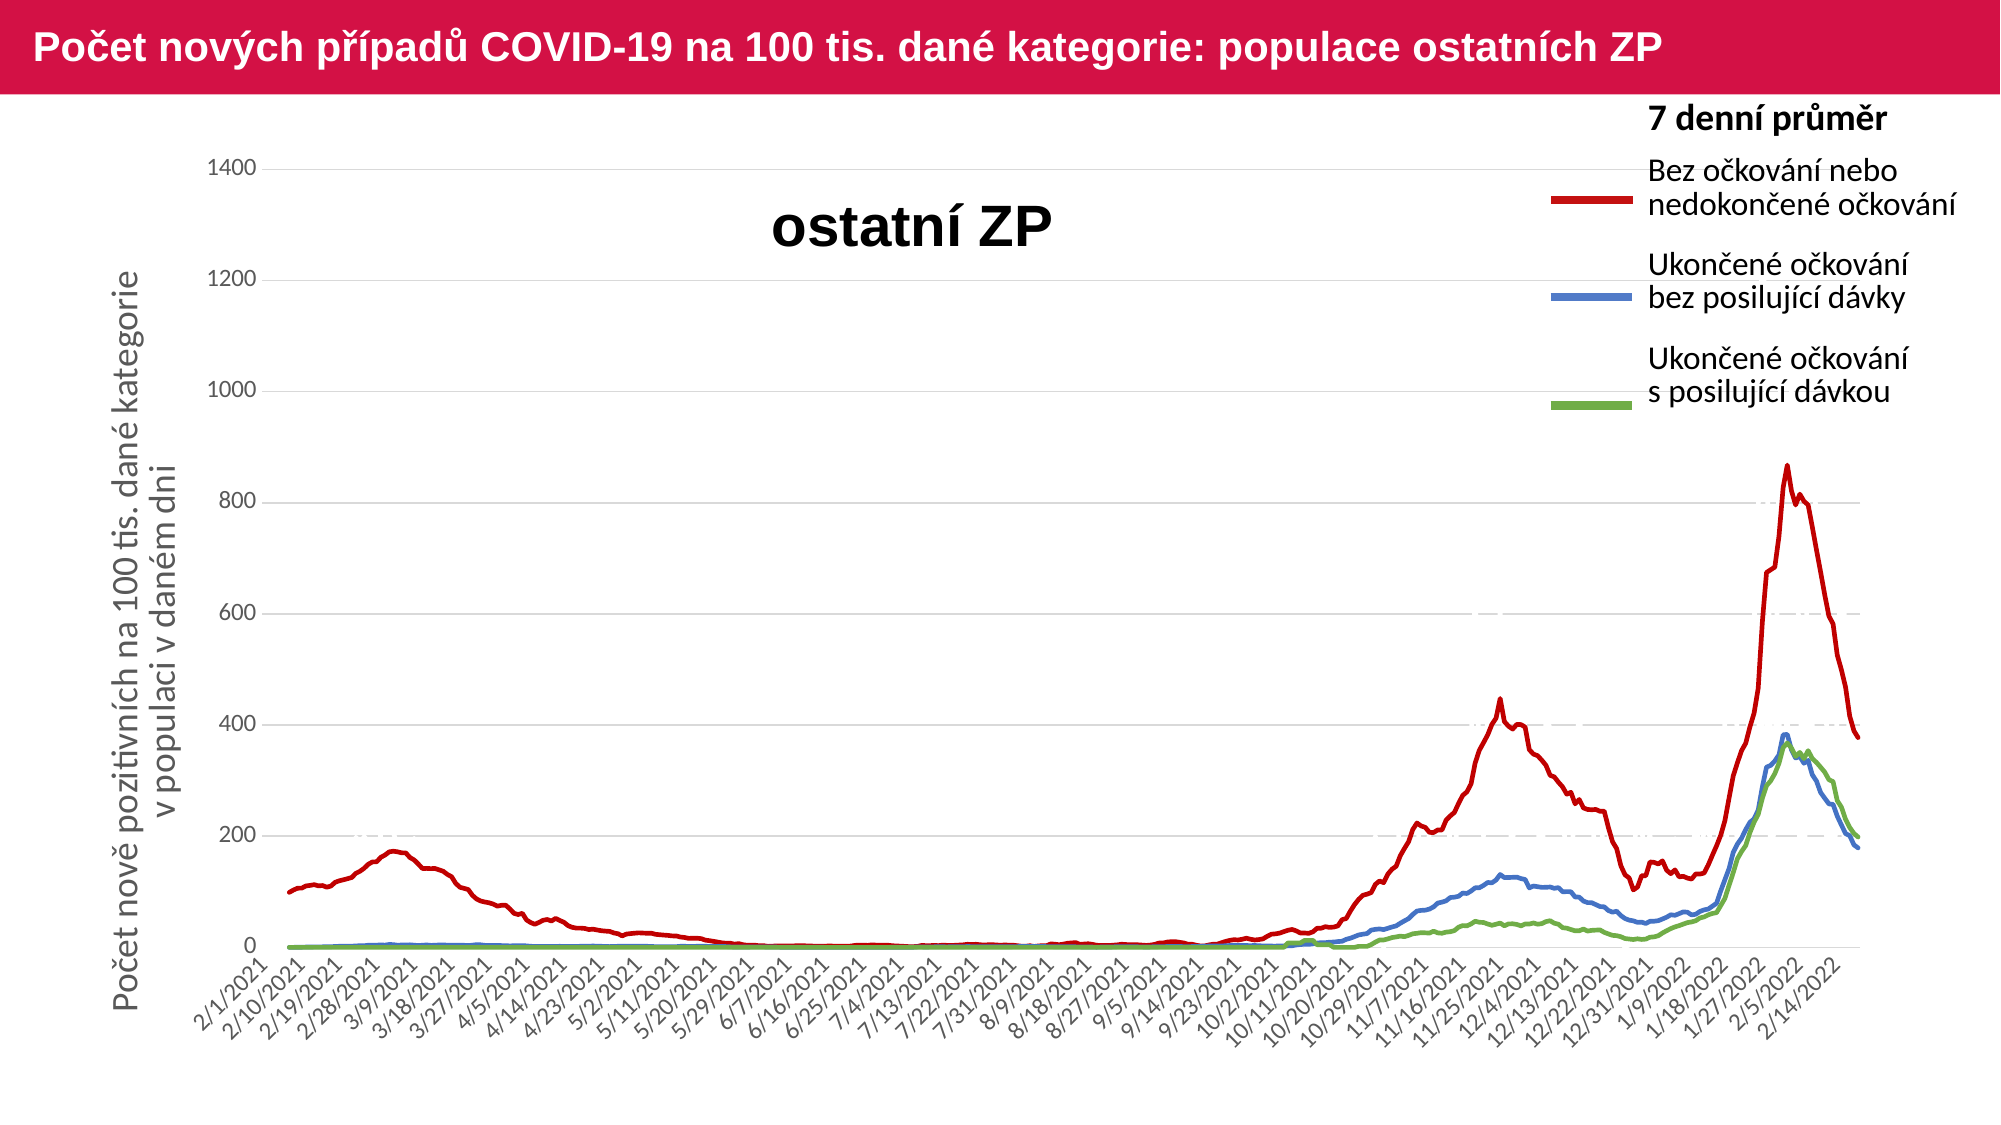

# Počet nových případů COVID-19 na 100 tis. dané kategorie: populace ostatních ZP
| 7 denní průměr |
| --- |
| Bez očkování nebo nedokončené očkování |
| Ukončené očkování bez posilující dávky |
| Ukončené očkování s posilující dávkou |

### Chart

| Category | Bez očkování | Ukončené očkování - bez posilující dávky | Ukončené očkování - s posilující dávkou |
|---|---|---|---|
| 44228 | 109.967880668517 | 0.0 | 0.0 |
| 44229 | 142.309797482211 | 0.0 | 0.0 |
| 44230 | 146.342000154044 | 0.0 | 0.0 |
| 44231 | 87.196467991169 | 0.0 | 0.0 |
| 44232 | 112.820626265084 | 0.0 | 0.0 |
| 44233 | 50.982521861527 | 0.0 | 0.0 |
| 44234 | 42.203933850886 | 0.0 | 0.0 |
| 44235 | 139.708512160228 | 0.0 | 0.0 |
| 44236 | 165.974166741938 | 2.168726957276 | 0.0 |
| 44237 | 146.543631076408 | 0.0 | 0.0 |
| 44238 | 115.135021980322 | 1.084586935065 | 0.0 |
| 44239 | 119.730665275736 | 1.084692814994 | 0.0 |
| 44240 | 60.598859315589 | 1.084798715598 | 0.0 |
| 44241 | 26.205138589448 | 0.0 | 0.0 |
| 44242 | 144.35090613552 | 1.085010578853 | 0.0 |
| 44243 | 145.345225968347 | 3.25538494927 | 0.0 |
| 44244 | 160.454366014237 | 0.0 | 0.0 |
| 44245 | 161.759526201129 | 4.341361233814 | 0.0 |
| 44246 | 139.560848529959 | 3.256339006599 | 0.0 |
| 44247 | 73.256170167423 | 2.17110476666 | 0.0 |
| 44248 | 40.061962502003 | 0.0 | 0.0 |
| 44249 | 158.831435048803 | 1.085776330076 | 0.0 |
| 44250 | 198.267909512729 | 7.601177096567 | 0.0 |
| 44251 | 187.028068167543 | 1.0859885754 | 0.0 |
| 44252 | 199.132854096346 | 4.344378916729 | 0.0 |
| 44253 | 189.99728575306 | 9.775914319542 | 0.0 |
| 44254 | 102.985138672349 | 3.258956699328 | 0.0 |
| 44255 | 41.496744651928 | 1.086425118148 | 0.0 |
| 44256 | 214.93587986671 | 2.172685004128 | 0.0 |
| 44257 | 226.52358894681 | 6.517559391259 | 0.0 |
| 44258 | 227.617602427921 | 8.689418460669 | 0.0 |
| 44259 | 206.899587668197 | 2.171953563632 | 0.0 |
| 44260 | 182.92053282981 | 2.171576238612 | 0.0 |
| 44261 | 89.993066108021 | 6.513597134017 | 0.0 |
| 44262 | 39.83182119938 | 1.085410990871 | 0.0 |
| 44263 | 156.98354634717 | 4.340842991708 | 0.0 |
| 44264 | 196.291284369562 | 2.17004470292 | 0.0 |
| 44265 | 176.077354661573 | 3.254502061184 | 0.0 |
| 44266 | 151.378896882494 | 6.507874528179 | 0.0 |
| 44267 | 183.59668924003 | 6.506674763861 | 0.0 |
| 44268 | 87.279731539584 | 1.084257662991 | 0.0 |
| 44269 | 42.138213339754 | 2.168139194536 | 0.0 |
| 44270 | 138.84487104028 | 8.671052774194 | 0.0 |
| 44271 | 178.603862686928 | 2.167363835367 | 0.0 |
| 44272 | 136.688790000455 | 0.0 | 0.0 |
| 44273 | 121.815662448799 | 6.499837504062 | 0.0 |
| 44274 | 100.86961837661 | 6.498711088967 | 0.0 |
| 44275 | 38.20176644968 | 1.082919116771 | 0.0 |
| 44276 | 27.50527184377 | 1.082731515066 | 0.0 |
| 44277 | 124.309392265193 | 4.330175913396 | 0.0 |
| 44278 | 106.356742092607 | 7.576495546102 | 0.0 |
| 44279 | 89.812477740441 | 6.492944333823 | 0.0 |
| 44280 | 96.701239959447 | 4.327880204275 | 0.0 |
| 44281 | 88.030936586286 | 0.0 | 0.0 |
| 44282 | 28.316579357213 | 1.081595569784 | 0.0 |
| 44283 | 11.023101270806 | 0.0 | 0.0 |
| 44284 | 98.540958072411 | 4.324838629458 | 0.0 |
| 44285 | 117.101653860344 | 5.405113237122 | 0.0 |
| 44286 | 90.845675908051 | 5.404120101165 | 0.0 |
| 44287 | 50.813008130081 | 2.16087731619 | 0.0 |
| 44288 | 31.577722747594 | 1.080053570657 | 0.0 |
| 44289 | 13.316909145387 | 3.239006272875 | 0.0 |
| 44290 | 26.660890140469 | 0.0 | 0.0 |
| 44291 | 15.181161864921 | 1.078888313481 | 0.0 |
| 44292 | 83.722042817844 | 0.0 | 0.0 |
| 44293 | 69.27486534698 | 4.312482480539 | 0.0 |
| 44294 | 73.723012111637 | 2.155451135922 | 0.0 |
| 44295 | 58.932780912922 | 1.077342411738 | 0.0 |
| 44296 | 23.268301413996 | 2.153919055721 | 0.0 |
| 44297 | 7.166018739139 | 0.0 | 0.0 |
| 44298 | 49.017827965578 | 1.076182994156 | 0.0 |
| 44299 | 57.015688510419 | 2.15160186759 | 0.0 |
| 44300 | 46.669653524492 | 1.075419144611 | 0.0 |
| 44301 | 30.407845224067 | 3.22511287895 | 0.0 |
| 44302 | 38.231414753502 | 2.149289659767 | 0.0 |
| 44303 | 13.430287216285 | 2.148527721378 | 0.0 |
| 44304 | 7.693047408404 | 1.073883161512 | 0.0 |
| 44305 | 44.327949735959 | 3.220508196193 | 0.0 |
| 44306 | 43.143176514423 | 2.146222112526 | 0.0 |
| 44307 | 51.601635374905 | 2.145462347135 | 0.0 |
| 44308 | 20.147479550308 | 2.14470311947 | 0.0 |
| 44309 | 28.712647921409 | 0.0 | 0.0 |
| 44310 | 8.262243612252 | 0.0 | 0.0 |
| 44311 | 4.143703642315 | 0.0 | 0.0 |
| 44312 | 25.088331835002 | 4.283297282247 | 0.0 |
| 44313 | 33.823063101152 | 4.281784219484 | 0.0 |
| 44314 | 23.524379811804 | 2.140113211988 | 0.0 |
| 44315 | 43.232960809321 | 3.209036647198 | 0.0 |
| 44316 | 35.041611914148 | 1.069301425378 | 0.0 |
| 44317 | 13.167423793534 | 0.0 | 0.0 |
| 44318 | 8.796815552769 | 0.0 | 0.0 |
| 44319 | 22.131728045325 | 3.207424117691 | 0.0 |
| 44320 | 31.182484353074 | 3.207664178944 | 0.0 |
| 44321 | 24.647650630755 | 0.0 | 0.0 |
| 44322 | 29.295774647887 | 1.069370034112 | 0.0 |
| 44323 | 29.473111453704 | 2.138877303303 | 0.0 |
| 44324 | 9.086365907955 | 0.0 | 0.0 |
| 44325 | 4.550211584838 | 0.0 | 0.0 |
| 44326 | 15.974076356084 | 3.209002321178 | 0.0 |
| 44327 | 29.798060833887 | 2.139495079161 | 0.0 |
| 44328 | 11.522330276075 | 4.279264822303 | 0.0 |
| 44329 | 23.140648863794 | 1.069896327045 | 0.0 |
| 44330 | 18.579158828584 | 1.069965012144 | 0.0 |
| 44331 | 11.620070185223 | 0.0 | 0.0 |
| 44332 | 4.651920080013 | 1.070113860114 | 0.0 |
| 44333 | 9.324444030024 | 4.280776104707 | 0.0 |
| 44334 | 11.6789685135 | 2.14052549901 | 0.0 |
| 44335 | 4.682415189754 | 1.070342937877 | 0.0 |
| 44336 | 14.082854125102 | 2.140823360664 | 0.0 |
| 44337 | 9.420631182289 | 0.0 | 0.0 |
| 44338 | 2.356267672007 | 0.0 | 0.0 |
| 44339 | 0.0 | 0.0 | 0.0 |
| 44340 | 9.452019187598 | 1.070721130681 | 0.0 |
| 44341 | 0.0 | 0.0 | 0.0 |
| 44342 | 11.87648456057 | 1.070870189115 | 0.0 |
| 44343 | 0.0 | 1.070938999314 | 0.0 |
| 44344 | 2.391143205566 | 1.071019289057 | 0.0 |
| 44345 | 2.403961728929 | 1.071088118419 | 0.0 |
| 44346 | 0.0 | 0.0 | 0.0 |
| 44347 | 2.415108921412 | 1.071237279057 | 0.0 |
| 44348 | 2.433208428633 | 0.0 | 0.0 |
| 44349 | 2.448280083241 | 0.0 | 0.0 |
| 44350 | 2.472615780233 | 1.071306136441 | 0.0 |
| 44351 | 4.983926835954 | 0.0 | 0.0 |
| 44352 | 2.497440123873 | 0.0 | 0.0 |
| 44353 | 0.0 | 0.0 | 0.0 |
| 44354 | 2.51870135758 | 1.071375002678 | 0.0 |
| 44355 | 2.536719007635 | 0.0 | 0.0 |
| 44356 | 5.10973148361 | 0.0 | 0.0 |
| 44357 | 2.577319587628 | 0.0 | 0.0 |
| 44358 | None | None | 0.0 |
| 44359 | 2.611852587039 | 0.0 | 0.0 |
| 44360 | 0.0 | 0.0 | 0.0 |
| 44361 | 0.0 | 0.0 | 0.0 |
| 44362 | None | None | 0.0 |
| 44363 | 2.673224978614 | 0.0 | 0.0 |
| 44364 | 5.386189809328 | 0.0 | 0.0 |
| 44365 | 0.0 | 0.0 | 0.0 |
| 44366 | 2.727024815925 | 0.0 | 0.0 |
| 44367 | 2.73209114256 | 0.0 | 0.0 |
| 44368 | None | None | 0.0 |
| 44369 | 2.762736213946 | 0.0 | 0.0 |
| 44370 | 8.336575334852 | 0.0 | 0.0 |
| 44371 | 5.595188138201 | 0.0 | 0.0 |
| 44372 | None | None | 0.0 |
| 44373 | 2.831898504757 | 0.0 | 0.0 |
| 44374 | 5.674241779442 | 0.0 | 0.0 |
| 44375 | 0.0 | 0.0 | 0.0 |
| 44376 | 2.873232961728 | 0.0 | 0.0 |
| 44377 | None | None | 0.0 |
| 44378 | 0.0 | 0.0 | 0.0 |
| 44379 | 2.936857562408 | 1.071673525377 | 0.0 |
| 44380 | None | None | 0.0 |
| 44381 | 0.0 | 0.0 | 0.0 |
| 44382 | 0.0 | 0.0 | 0.0 |
| 44383 | 2.989894157746 | 0.0 | 0.0 |
| 44384 | 0.0 | 1.071214328562 | 0.0 |
| 44385 | 6.06777706987 | 3.213367609254 | 0.0 |
| 44386 | 12.244398187829 | 0.0 | 0.0 |
| 44387 | 0.0 | 0.0 | 0.0 |
| 44388 | 0.0 | 1.070847254347 | 0.0 |
| 44389 | 3.095783542814 | 1.070755525098 | 0.0 |
| 44390 | 0.0 | 0.0 | 0.0 |
| 44391 | 6.282788301448 | 2.141144227475 | 0.0 |
| 44392 | 3.167664480978 | 1.070480431617 | 0.0 |
| 44393 | 9.582521480818 | 2.140800445286 | 0.0 |
| 44394 | 3.202254387088 | 0.0 | 0.0 |
| 44395 | 3.207184092366 | 0.0 | 0.0 |
| 44396 | 6.424877124224 | 2.140250623347 | 0.0 |
| 44397 | 6.437284753291 | 3.210101118185 | 0.0 |
| 44398 | 3.241701244813 | 0.0 | 0.0 |
| 44399 | 6.5278412429 | 1.069850541879 | 0.0 |
| 44400 | 3.286554704703 | 1.069758983301 | 0.0 |
| 44401 | 0.0 | 0.0 | 0.0 |
| 44402 | 6.600442229629 | 0.0 | 0.0 |
| 44403 | 6.640106241699 | 1.06948440157 | 0.0 |
| 44404 | 3.338563749874 | 3.208178716942 | 0.0 |
| 44405 | 0.0 | 1.069301425378 | 0.0 |
| 44406 | 10.160192366308 | 1.069209960759 | 0.0 |
| 44407 | 0.0 | 1.069118511787 | 0.0 |
| 44408 | 0.0 | 1.069027078455 | 0.0 |
| 44409 | 0.0 | 1.069198528782 | 0.0 |
| 44410 | 0.0 | 2.138740068225 | 0.0 |
| 44411 | 3.488696622941 | 3.208624783417 | 0.0 |
| 44412 | 7.0323488045 | 1.069713209888 | 0.0 |
| 44413 | 0.0 | 1.069884880386 | 0.0 |
| 44414 | 7.142346975216 | 2.140113211988 | 0.0 |
| 44415 | 3.585385966799 | 0.0 | 0.0 |
| 44416 | 0.0 | 0.0 | 0.0 |
| 44417 | 21.702958836721 | 2.141121305227 | 0.0 |
| 44418 | 0.0 | 1.070732595241 | 0.0 |
| 44419 | 0.0 | 1.070904593109 | 0.0 |
| 44420 | 7.38606987222 | 0.0 | 0.0 |
| 44421 | 18.581834398691 | 2.142474558114 | 0.0 |
| 44422 | 7.451564828614 | 0.0 | 0.0 |
| 44423 | 3.735385304994 | 0.0 | 0.0 |
| 44424 | 0.0 | 1.071753925298 | 0.0 |
| 44425 | 3.77786173026 | 0.0 | 0.0 |
| 44426 | 3.80083618396 | 0.0 | 0.0 |
| 44427 | 0.0 | 0.0 | 0.0 |
| 44428 | 7.701193685021 | 1.072432061428 | 0.0 |
| 44429 | 3.862942789817 | 1.072604605764 | 0.0 |
| 44430 | 3.871767074492 | 1.072777205629 | 0.0 |
| 44431 | 0.0 | 1.072949861052 | 0.0 |
| 44432 | 7.853917141174 | 1.07312257206 | 0.0 |
| 44433 | 7.909202356942 | 3.219851457519 | 0.0 |
| 44434 | 7.953234978327 | 0.0 | 0.0 |
| 44435 | 4.007855396577 | 1.073629511928 | 0.0 |
| 44436 | 0.0 | 0.0 | 0.0 |
| 44437 | 4.023659115599 | 0.0 | 0.0 |
| 44438 | 0.0 | 1.074148468801 | 0.0 |
| 44439 | 4.071163945772 | 0.0 | 0.0 |
| 44440 | 4.096513866699 | 1.074367734588 | 0.0 |
| 44441 | 12.357375293487 | 2.14885090198 | 0.0 |
| 44442 | 12.457954403886 | 3.223414885729 | 0.0 |
| 44443 | 16.652789342214 | 1.074529356142 | 0.0 |
| 44444 | 4.170315692897 | 0.0 | 0.0 |
| 44445 | 12.597102666386 | 2.149266562785 | 0.0 |
| 44446 | 8.44451950684 | 2.149358953692 | 0.0 |
| 44447 | 4.245202920699 | 0.0 | 0.0 |
| 44448 | 4.263301500682 | 2.149566862277 | 0.0 |
| 44449 | 4.287980789846 | 1.074841192213 | 0.0 |
| 44450 | 0.0 | 0.0 | 0.0 |
| 44451 | 4.300150505267 | 2.149890355591 | 0.0 |
| 44452 | 0.0 | 2.149982800137 | 0.0 |
| 44453 | 0.0 | 3.2251475505 | 0.0 |
| 44454 | 4.345181194055 | 4.300381658872 | 0.0 |
| 44455 | 17.432232197332 | 3.225459627996 | 0.0 |
| 44456 | 13.115900843789 | 1.07521101016 | 0.0 |
| 44457 | 0.0 | 2.150537634408 | 0.0 |
| 44458 | 21.893335668622 | 1.075315067314 | 0.0 |
| 44459 | 17.565431231336 | 4.303713028415 | 0.0 |
| 44460 | 13.201320132013 | 6.460296096904 | 0.0 |
| 44461 | 13.227513227513 | 5.387466597707 | 0.0 |
| 44462 | 13.25381047051 | 4.314808422506 | 0.0 |
| 44463 | 22.156245845703 | 0.0 | 0.0 |
| 44464 | 13.302589570769 | 1.079598821078 | 0.0 |
| 44465 | 8.874295602786 | 0.0 | 0.0 |
| 44466 | 8.892050506846 | 6.486696865844 | 0.0 |
| 44467 | 17.818165619849 | 2.162559605549 | 0.0 |
| 44468 | 22.320432123565 | 4.334868599295 | 0.0 |
| 44469 | 44.714720085852 | 2.171599817585 | 0.0 |
| 44470 | 49.342843044901 | 0.0 | 0.0 |
| 44471 | 17.954933117874 | 0.0 | 0.0 |
| 44472 | 17.968644714972 | 3.272465475489 | 0.0 |
| 44473 | 27.014858171994 | 4.377277552226 | 0.0 |
| 44474 | 36.081544290095 | 4.39164708724 | 55.096418732782 |
| 44475 | 31.618410949004 | 6.613975329872 | 0.0 |
| 44476 | 27.150549798633 | 11.061090402291 | 0.0 |
| 44477 | 22.691173133651 | 5.568486819391 | 0.0 |
| 44478 | 18.168604651162 | 3.343139876972 | 32.010243277848 |
| 44479 | 13.636983499249 | 2.229554980825 | 0.0 |
| 44480 | 45.545636728001 | 10.069817400644 | 0.0 |
| 44481 | 82.023239917976 | 14.605100550499 | 0.0 |
| 44482 | 31.960551547803 | 12.412828093615 | 0.0 |
| 44483 | 45.764495904077 | 10.202462194209 | 0.0 |
| 44484 | 13.757050488375 | 12.550057616173 | 0.0 |
| 44485 | 22.945252627231 | 4.568191681322 | 0.0 |
| 44486 | 27.549474264199 | 7.998446016202 | 0.0 |
| 44487 | 124.229318119076 | 13.773788480521 | 0.0 |
| 44488 | 96.778653394165 | 39.215233965006 | 0.0 |
| 44489 | 124.619219052893 | 26.704439903399 | 0.0 |
| 44490 | 129.395997966634 | 30.43213633597 | 0.0 |
| 44491 | 78.751100199193 | 33.144331727411 | 12.105072025178 |
| 44492 | 74.170220656406 | 14.231161499964 | 0.0 |
| 44493 | 41.74009832112 | 15.434480629726 | 0.0 |
| 44494 | 144.011892595001 | 57.423136738844 | 21.92261317549 |
| 44495 | 200.148948054366 | 49.433325295394 | 30.728259756222 |
| 44496 | 167.785234899328 | 31.756500922159 | 27.723870252287 |
| 44497 | 107.386310579886 | 22.018617964745 | 0.0 |
| 44498 | 187.178287318671 | 49.354078497661 | 25.797575027947 |
| 44499 | 135.799578553032 | 30.892038503836 | 17.035775127768 |
| 44500 | 79.65140795577 | 29.698192122554 | 8.442380751371 |
| 44501 | 276.774405404137 | 90.944200127072 | 32.304958811177 |
| 44502 | 291.120815138282 | 79.092073216662 | 23.094688221709 |
| 44503 | 253.938396426052 | 59.570584805698 | 43.671300676905 |
| 44504 | 259.201658890616 | 74.376138083147 | 20.480611687602 |
| 44505 | 269.312544294826 | 92.462363911027 | 31.575623618566 |
| 44506 | 99.295474963355 | 39.173696168812 | 24.945431867789 |
| 44507 | 61.523899668717 | 32.69042170644 | 6.197706848466 |
| 44508 | 213.371266002844 | 104.025387461648 | 30.01200480192 |
| 44509 | 290.034233548877 | 107.481223959024 | 46.419867703377 |
| 44510 | 286.218575585555 | 107.204116638078 | 22.265516281658 |
| 44511 | 257.818095010742 | 86.515714768502 | 16.122098022355 |
| 44512 | 392.663889287937 | 108.43009690082 | 45.643574399026 |
| 44513 | 153.44042196116 | 81.120842556818 | 30.244984373424 |
| 44514 | 105.591552675785 | 37.166533601299 | 20.084354288009 |
| 44515 | 327.3007316134 | 115.028549254393 | 73.533016324329 |
| 44516 | 391.058755371023 | 148.627995344859 | 65.944418276024 |
| 44517 | 329.218106995884 | 101.126436135846 | 18.740629685157 |
| 44518 | 359.327959599883 | 117.543760267376 | 41.052775623774 |
| 44519 | 658.0871599883 | 149.22803191184 | 78.822911192853 |
| 44520 | 312.454230337352 | 82.014388489208 | 17.37543981582 |
| 44521 | 200.322470318072 | 66.270007059196 | 17.31451822353 |
| 44522 | 426.38698294452 | 152.423534193679 | 55.035773252614 |
| 44523 | 520.756570867108 | 143.600263755586 | 49.472295514511 |
| 44524 | 408.726055054907 | 137.478380415982 | 32.197045921036 |
| 44525 | 607.647465665448 | 186.592228806854 | 54.910574207718 |
| 44526 | 367.428003972194 | 109.374287927812 | 45.02476361999 |
| 44527 | 253.668241730912 | 83.806969692352 | 40.972920624278 |
| 44528 | 164.350814283579 | 68.736920891441 | 18.518518518518 |
| 44529 | 485.412600710604 | 154.187738990995 | 47.09462396754 |
| 44530 | 517.874201820101 | 126.119112495134 | 31.883236502763 |
| 44531 | 377.567458719291 | 125.720930963493 | 55.538199868096 |
| 44532 | 323.673696454761 | 81.073347534416 | 54.180352849547 |
| 44533 | 310.780517627878 | 133.032657895163 | 58.454843633293 |
| 44534 | 234.64599061416 | 74.907586835805 | 25.791475917209 |
| 44535 | 107.224917028338 | 60.391401570176 | 25.677237129284 |
| 44536 | 420.987781086353 | 154.89824503584 | 72.479752938581 |
| 44537 | 391.89398236477 | 129.781534417064 | 43.327556325823 |
| 44538 | 357.716833428378 | 109.363169849415 | 24.262275194856 |
| 44539 | 255.794529129254 | 90.304992332594 | 41.525775642166 |
| 44540 | 252.37919974762 | 79.945775908514 | 14.343086632243 |
| 44541 | 142.240016858076 | 76.818324662173 | 19.9339332498 |
| 44542 | 131.821776957553 | 59.526935938512 | 8.505330006804 |
| 44543 | 275.540483255616 | 88.364201894528 | 55.865921787709 |
| 44544 | 446.879821248071 | 128.459026922871 | 44.039525474113 |
| 44545 | 251.175716117999 | 59.507708953205 | 46.045503791982 |
| 44546 | 236.203564526519 | 71.202964964489 | 15.958720110647 |
| 44547 | 248.688976590798 | 78.033554428404 | 23.351149395464 |
| 44548 | 146.230502599653 | 52.228087519352 | 23.225806451612 |
| 44549 | 108.406959726814 | 35.551896413 | 10.279341094235 |
| 44550 | 277.74752205642 | 85.04847763225 | 25.354969574036 |
| 44551 | 240.845147517652 | 82.082999274615 | 25.025025025025 |
| 44552 | 71.35408090455 | 38.480778850963 | 27.249981420467 |
| 44553 | 148.965517241379 | 83.064500550543 | 12.32437761893 |
| 44554 | 33.353716159875 | 23.183925811437 | 9.859016070196 |
| 44555 | 33.41873677175 | 15.457443725243 | 0.0 |
| 44556 | 66.938138004127 | 15.461327354953 | 4.928536224741 |
| 44557 | 128.858759594375 | 75.925709613362 | 19.535065442469 |
| 44558 | 275.9009009009 | 62.806673209028 | 33.846674564224 |
| 44559 | 215.114633455986 | 41.539739684297 | 19.159840973319 |
| 44560 | 148.013207332346 | 65.6925588247 | 16.639330623499 |
| 44561 | 206.599713055954 | 51.846534258594 | 33.213921377903 |
| 44562 | 28.816782894357 | 15.966151758272 | 4.744733345985 |
| 44563 | 46.24544771374 | 22.001760140811 | 18.947468144569 |
| 44564 | 168.869737378442 | 96.862072444758 | 53.962742245788 |
| 44565 | 158.311345646437 | 85.679314565483 | 62.620312173852 |
| 44566 | 171.121732460022 | 72.239422084623 | 45.822164180814 |
| 44567 | 195.532381347395 | 58.574955022802 | 38.414606589234 |
| 44568 | 118.786007008374 | 72.714829547884 | 48.610190463564 |
| 44569 | 35.722791140747 | 38.69054016293 | 24.200822827976 |
| 44570 | 23.874895547331 | 17.242494126775 | 37.331459440467 |
| 44571 | 156.137400912803 | 63.118946566546 | 63.112078346028 |
| 44572 | 223.510933913253 | 94.522113778246 | 77.648124582102 |
| 44573 | 169.964793007162 | 106.763940479103 | 81.101269875146 |
| 44574 | 207.342358824246 | 78.711824764988 | 50.731377356895 |
| 44575 | 220.30475491096 | 82.404376588001 | 74.926634337211 |
| 44576 | 159.509202453987 | 75.841147269718 | 41.510138851414 |
| 44577 | 141.477517377129 | 52.995391705069 | 47.665430128696 |
| 44578 | 291.00365302458 | 220.540440152288 | 152.46415032141 |
| 44579 | 404.70705435527 | 233.819678264122 | 168.019014834849 |
| 44580 | 456.649568372325 | 247.443088089739 | 246.445883742718 |
| 44581 | 484.246273819256 | 282.754360119754 | 208.480922983503 |
| 44582 | 386.614273038407 | 187.369381921256 | 250.893179719802 |
| 44583 | 311.645360300197 | 149.271698567473 | 132.3281738712 |
| 44584 | 235.984437783021 | 161.601543656536 | 124.223602484472 |
| 44585 | 493.494840735755 | 311.057108140947 | 312.873654842566 |
| 44586 | 579.374275782155 | 278.714977262725 | 299.674525680717 |
| 44587 | 769.877725302451 | 356.975799502695 | 345.644874580288 |
| 44588 | 1325.44993827561 | 577.776675676345 | 412.719625800872 |
| 44589 | 1005.41881569497 | 434.269648818937 | 409.101535104807 |
| 44590 | 347.040335254059 | 171.168223122813 | 192.603256745977 |
| 44591 | 269.205515430072 | 216.875977202804 | 215.810553330481 |
| 44592 | 882.856766372381 | 387.754067616199 | 441.946113587904 |
| 44593 | 1194.56177402323 | 531.576671668743 | 498.791686805219 |
| 44594 | 1050.75337034099 | 362.540849673202 | 402.945939693067 |
| 44595 | 999.272053470981 | 381.855458739108 | 348.009998077292 |
| 44596 | 828.527871677603 | 332.439954643851 | 304.481041746457 |
| 44597 | 484.052781645779 | 190.854460578237 | 243.085462723705 |
| 44598 | 179.128242552909 | 131.58913228578 | 137.785857812649 |
| 44599 | 836.986847349541 | 424.145243883515 | 542.595670697923 |
| 44600 | 918.16367265469 | 350.203636929622 | 398.459543964005 |
| 44601 | 760.101346846246 | 283.418705634571 | 354.04294198264 |
| 44602 | 721.491081568575 | 237.213909598039 | 288.825127786117 |
| 44603 | 535.762121618001 | 259.352404904118 | 240.480202988013 |
| 44604 | 221.149979895456 | 120.576671035386 | 149.544740378972 |
| 44605 | 80.455916862219 | 125.878527221231 | 113.550340651021 |
| 44606 | 443.369609028617 | 275.996214909052 | 302.331733494576 |
| 44607 | 733.512786002691 | 239.517805911615 | 317.178620650593 |
| 44608 | 539.410693817004 | 174.027686222808 | 199.89062588395 |
| 44609 | 357.721382289416 | 211.405316843718 | 186.419613602982 |
| 44610 | 351.77919090786 | 143.20948365025 | 165.304780689396 |
| 44611 | 135.372952484093 | 82.252116002016 | 105.168269230769 |
ostatní ZP